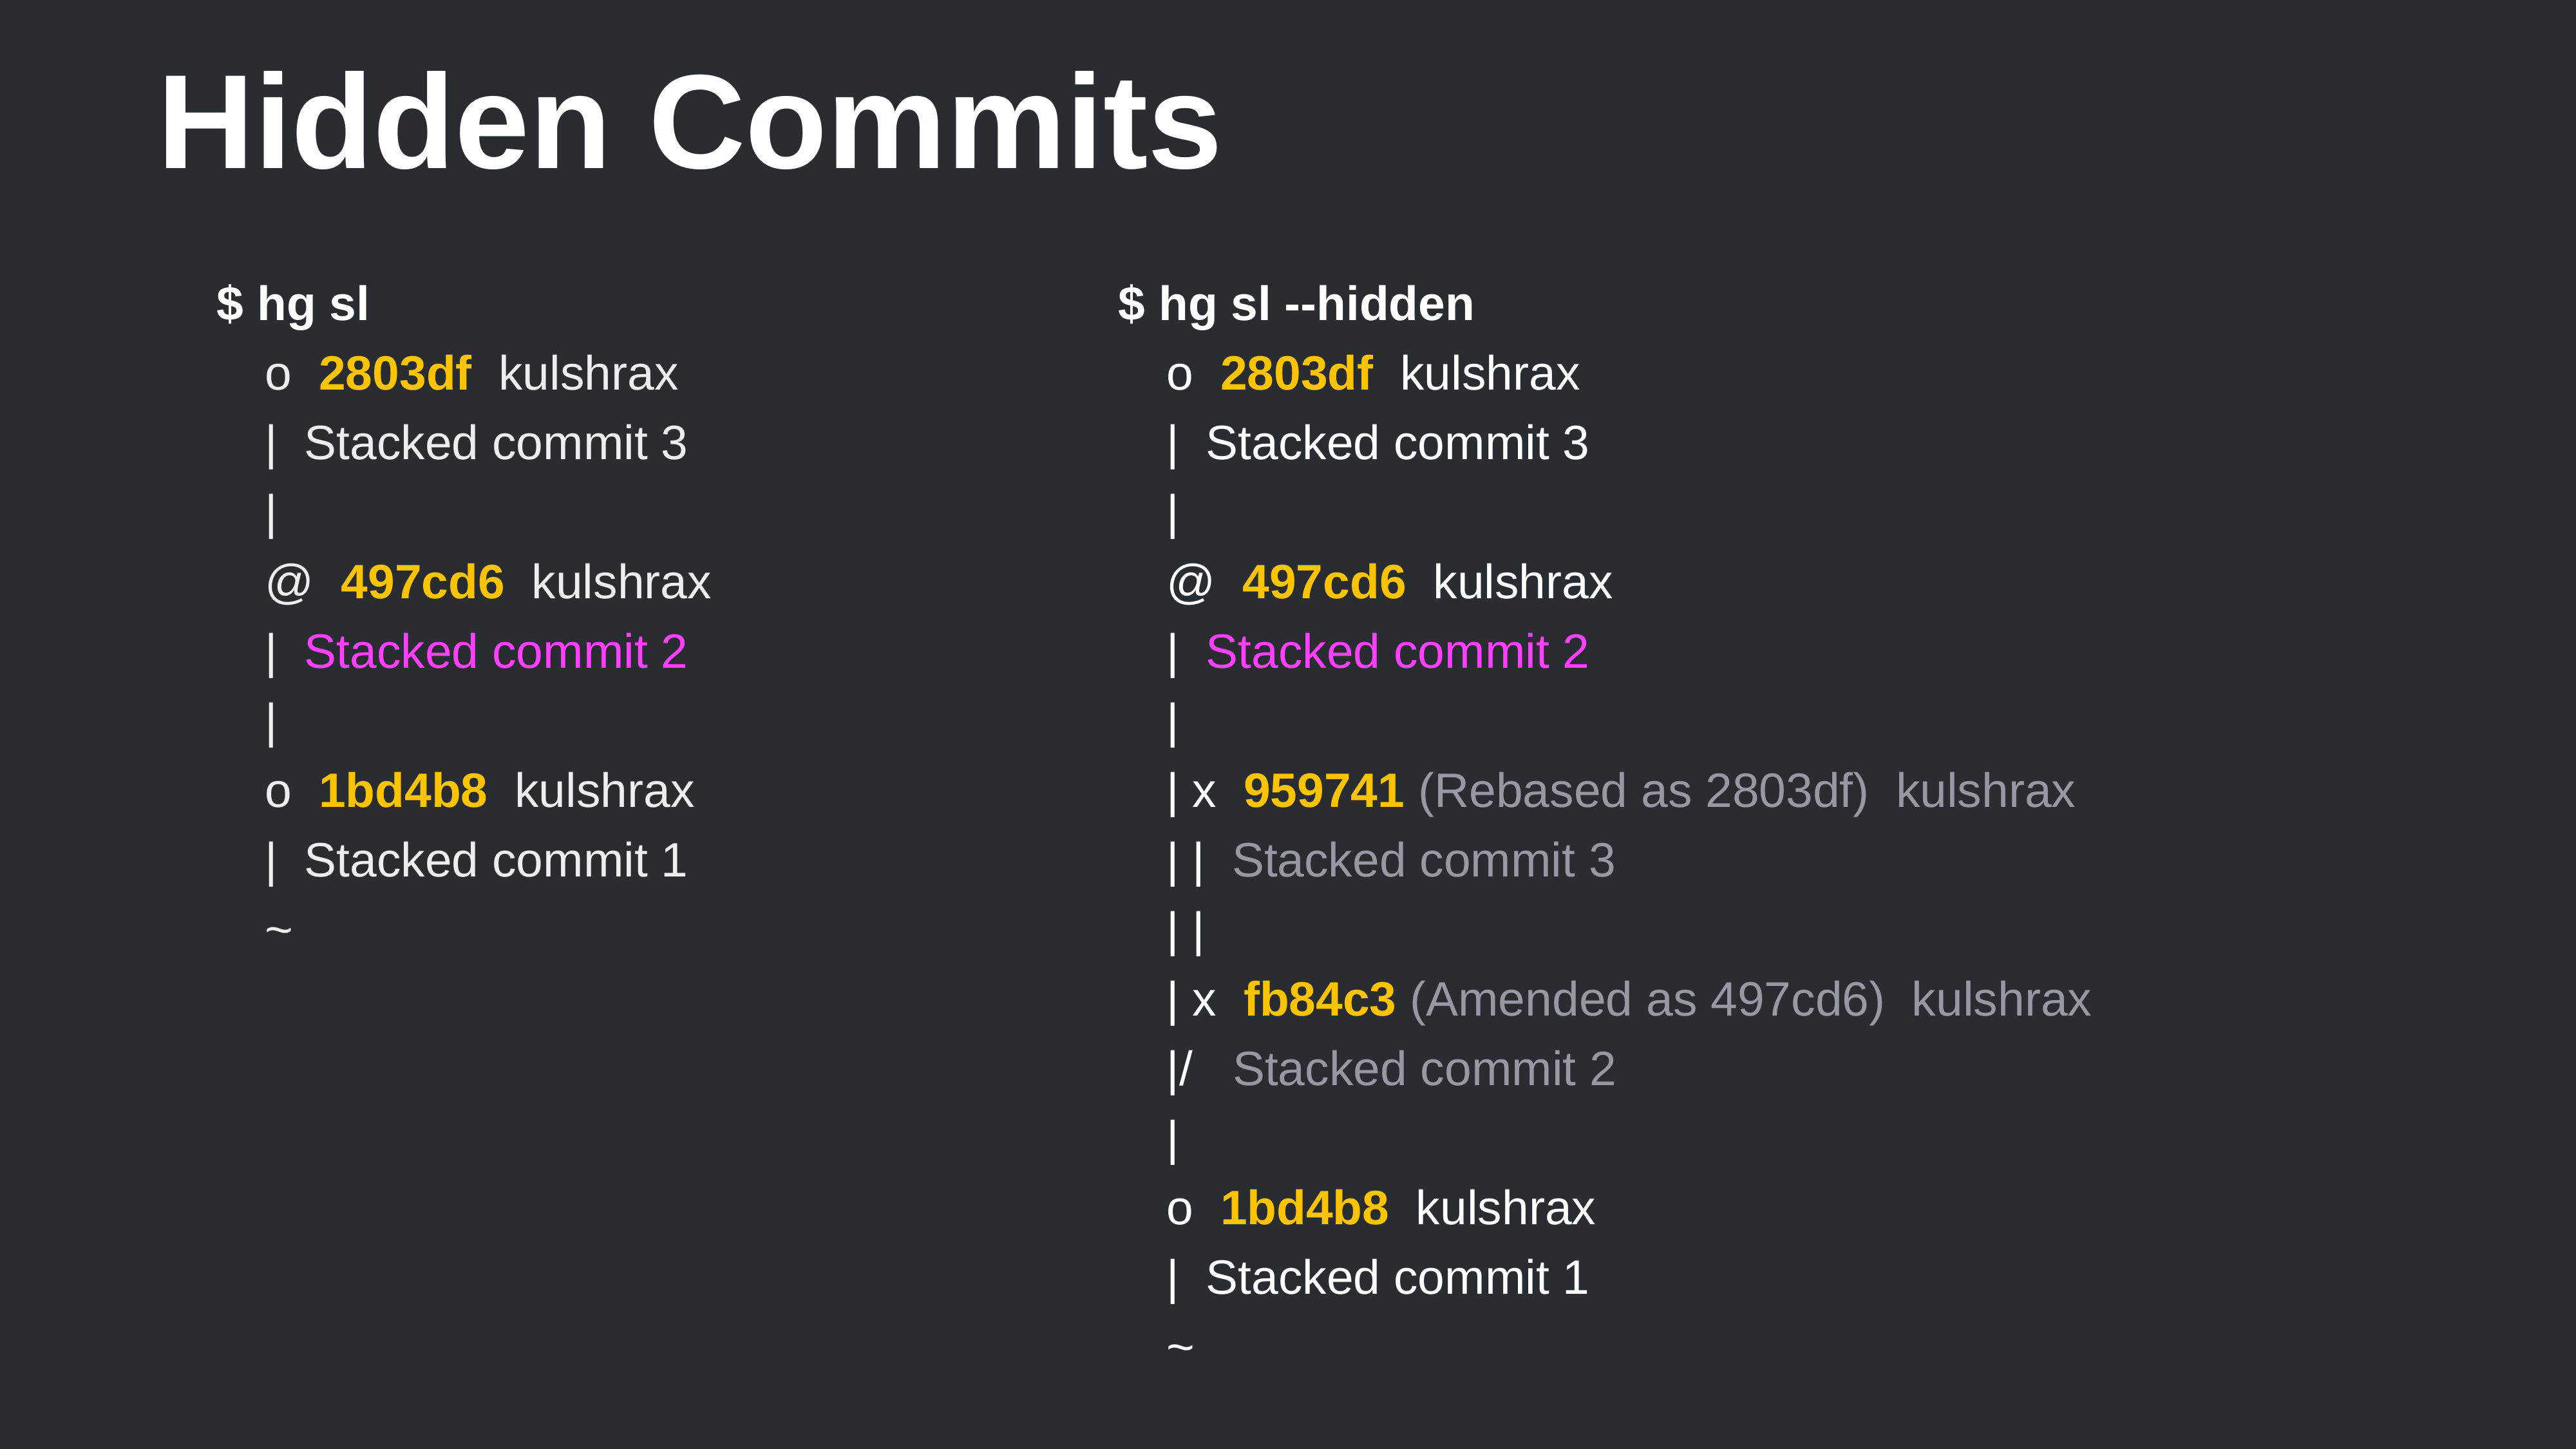

Hidden Commits
$ hg sl
o  2803df  kulshrax
|  Stacked commit 3
|
@  497cd6  kulshrax
|  Stacked commit 2
|
o  1bd4b8  kulshrax
|  Stacked commit 1
~

$ hg sl --hidden
o  2803df  kulshrax
|  Stacked commit 3
|
@  497cd6  kulshrax
|  Stacked commit 2
|
| x  959741 (Rebased as 2803df)  kulshrax
| |  Stacked commit 3
| |
| x  fb84c3 (Amended as 497cd6)  kulshrax
|/   Stacked commit 2
|
o  1bd4b8  kulshrax
|  Stacked commit 1
~